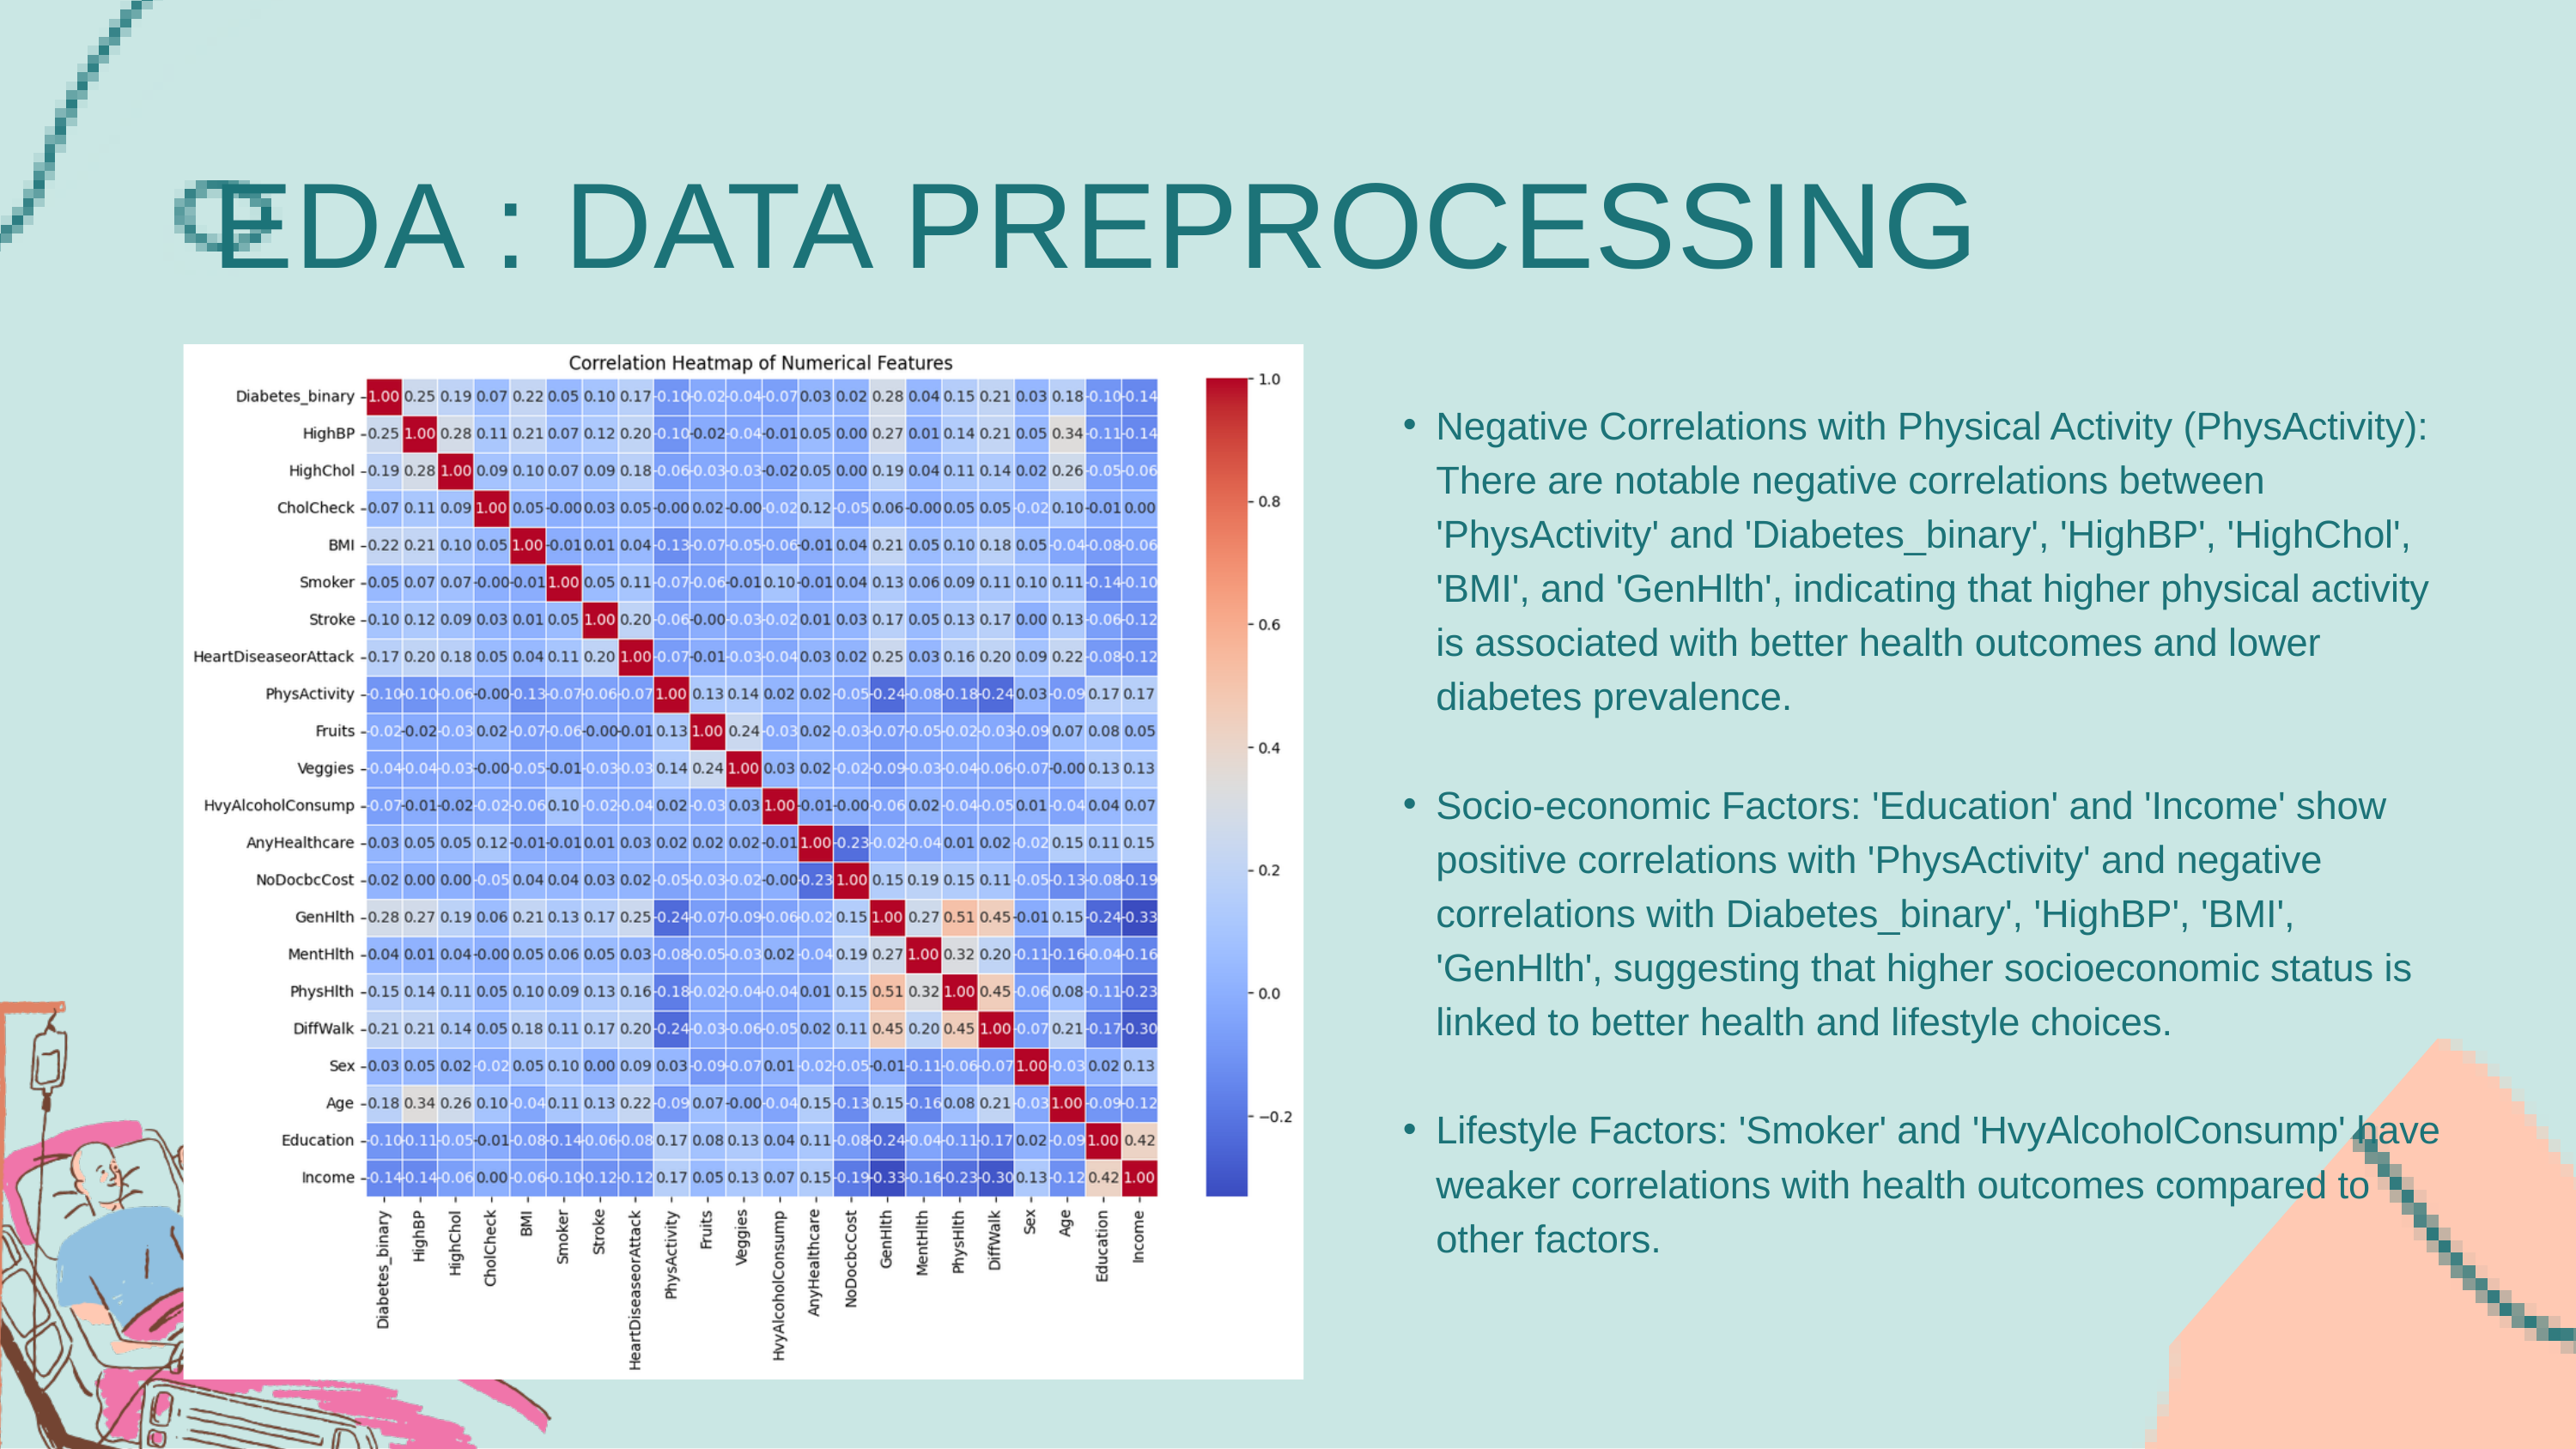

EDA : DATA PREPROCESSING

Negative Correlations with Physical Activity (PhysActivity): There are notable negative correlations between 'PhysActivity' and 'Diabetes_binary', 'HighBP', 'HighChol', 'BMI', and 'GenHlth', indicating that higher physical activity is associated with better health outcomes and lower diabetes prevalence.

Socio-economic Factors: 'Education' and 'Income' show positive correlations with 'PhysActivity' and negative correlations with Diabetes_binary', 'HighBP', 'BMI', 'GenHlth', suggesting that higher socioeconomic status is linked to better health and lifestyle choices.

Lifestyle Factors: 'Smoker' and 'HvyAlcoholConsump' have weaker correlations with health outcomes compared to other factors.